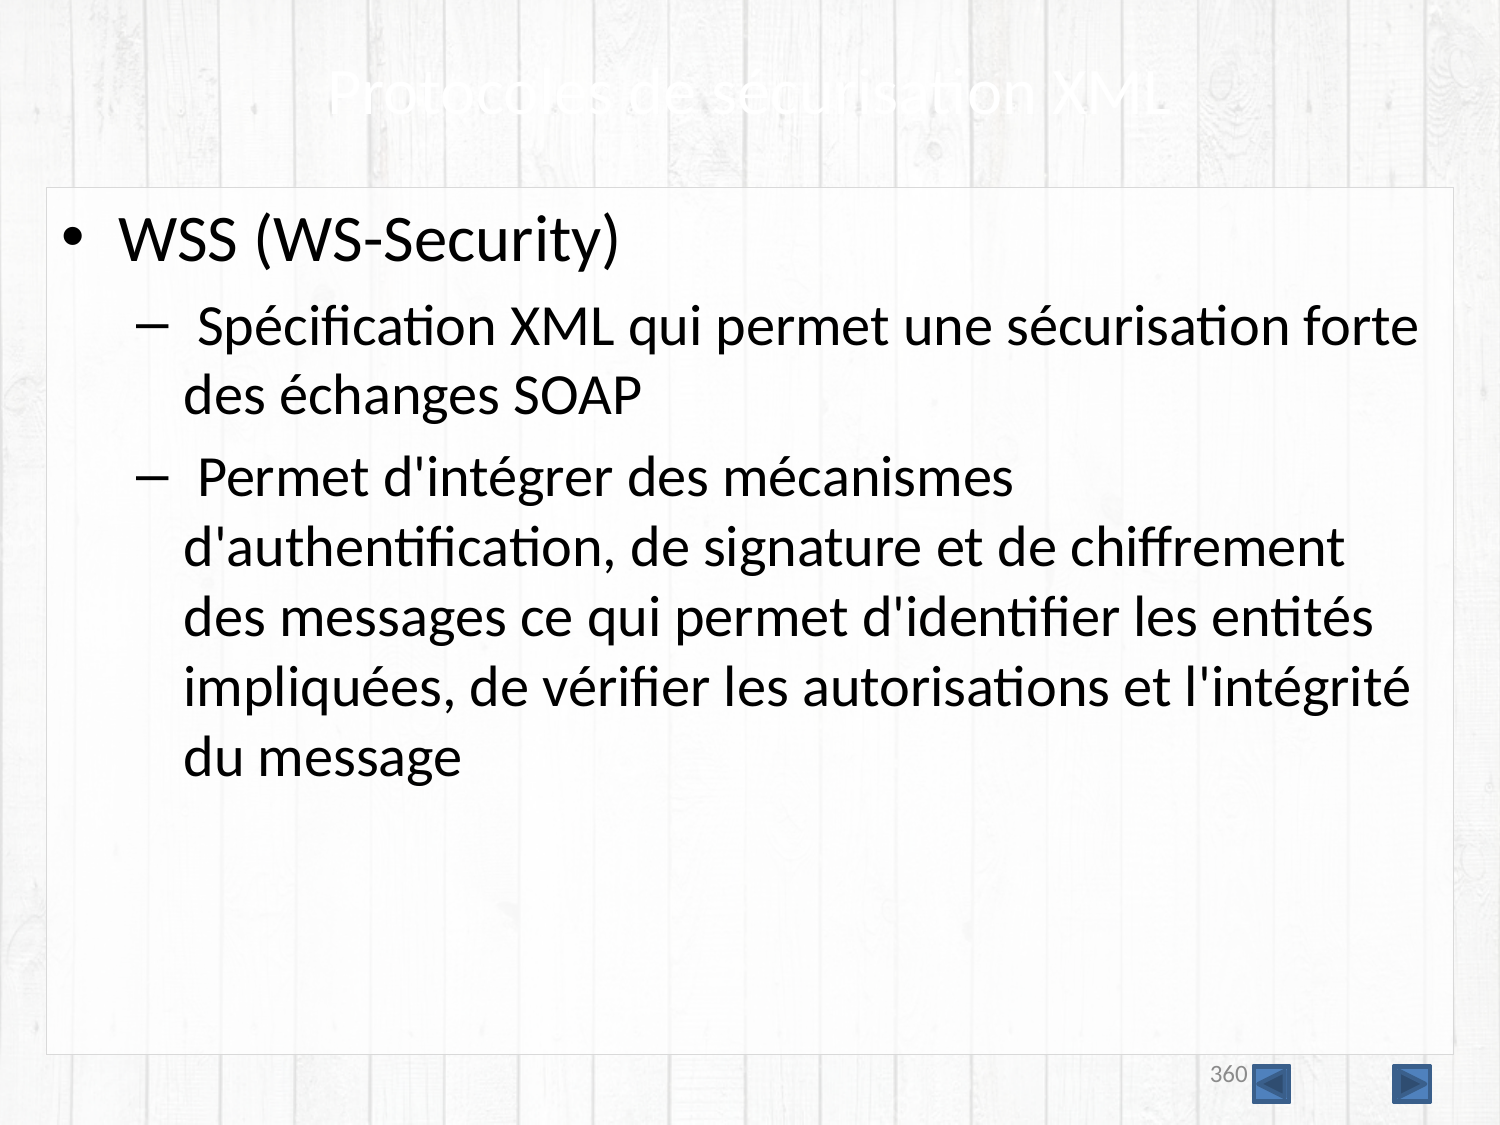

# Protocoles de sécurisation XML
WSS (WS-Security)
 Spécification XML qui permet une sécurisation forte des échanges SOAP
 Permet d'intégrer des mécanismes d'authentification, de signature et de chiffrement des messages ce qui permet d'identifier les entités impliquées, de vérifier les autorisations et l'intégrité du message

360